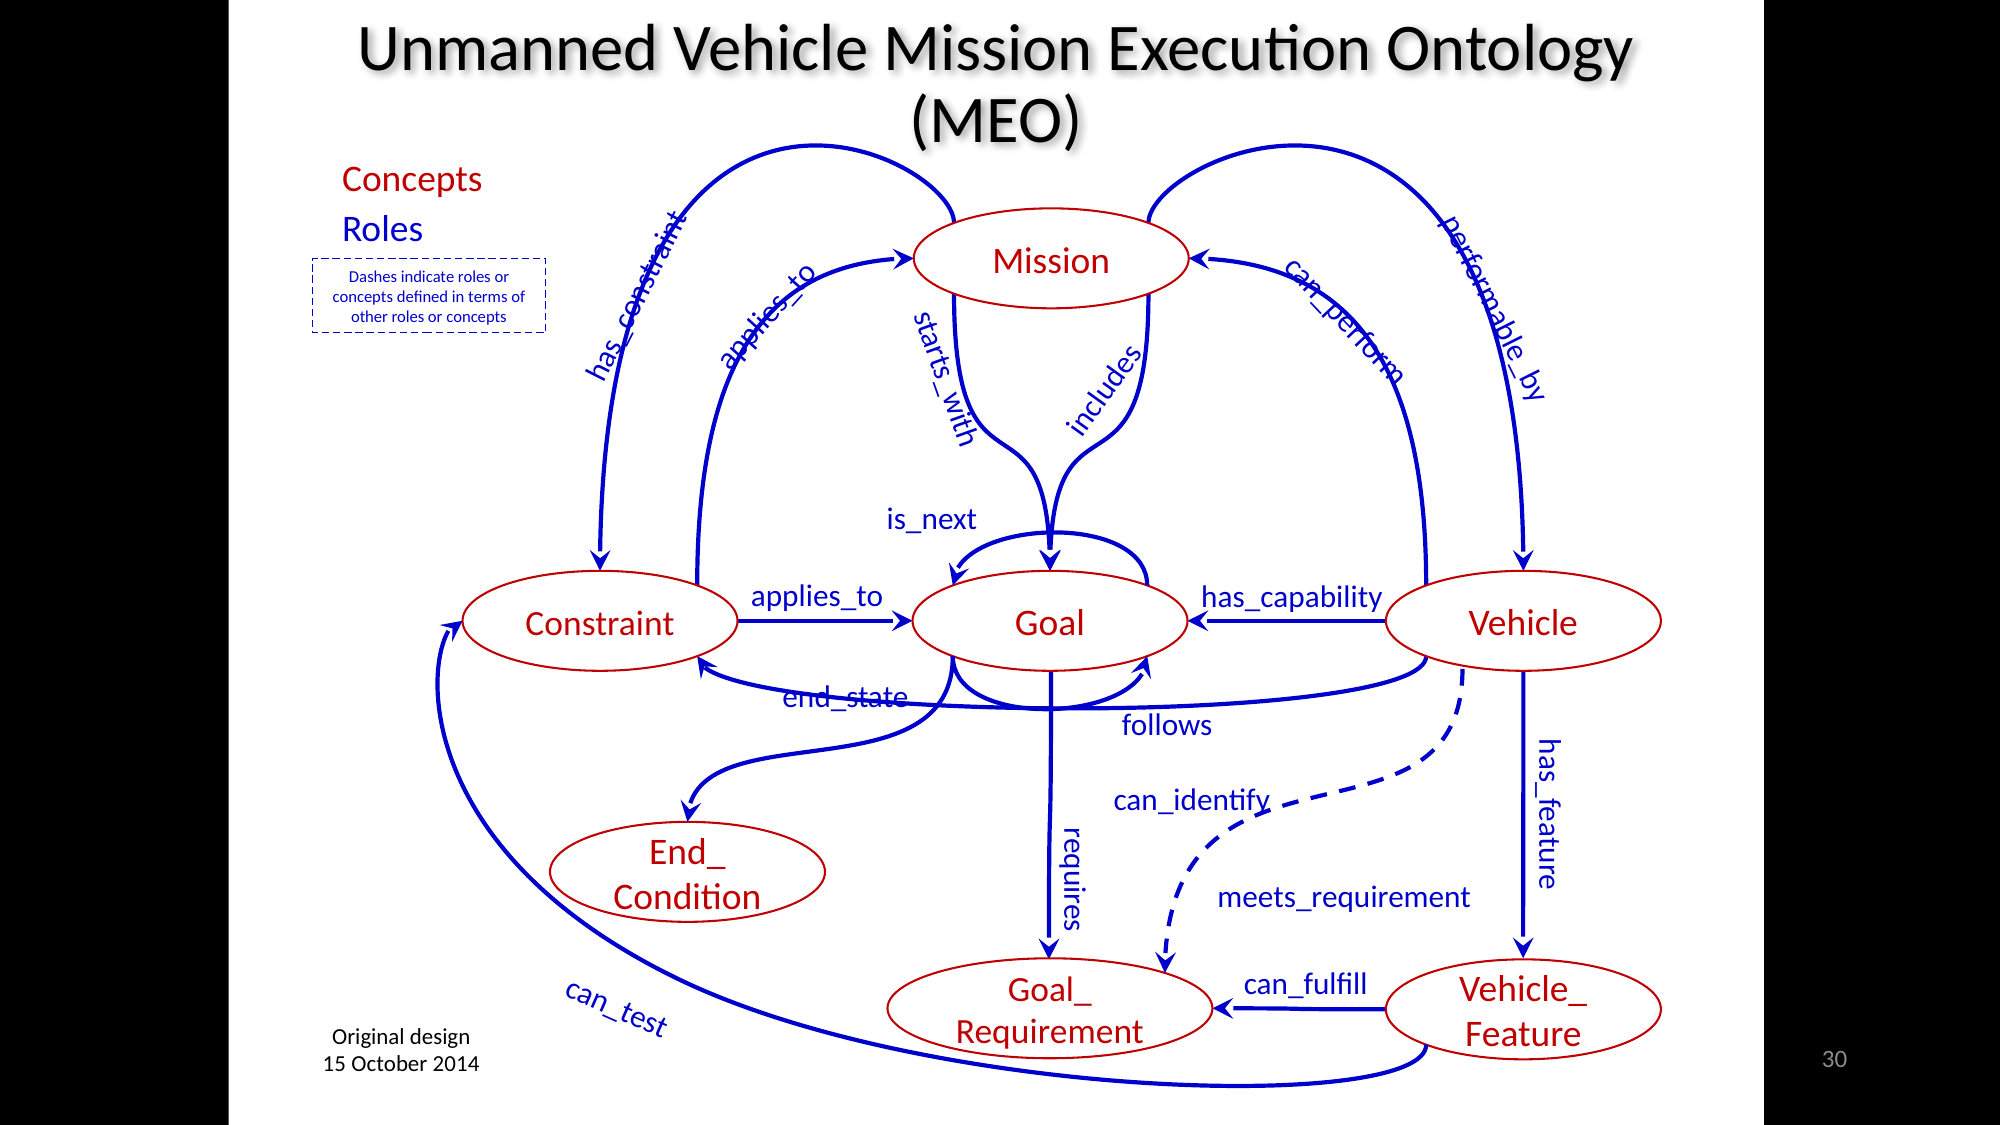

# Unmanned Vehicle Mission Execution Ontology (MEO)
Concepts
Roles
Mission
Dashes indicate roles or concepts defined in terms of other roles or concepts
has_constraint
performable_by
applies_to
can_perform
starts_with
includes
is_next
applies_to
has_capability
Goal
Constraint
Vehicle
end_state
follows
can_identify
has_feature
End_ Condition
requires
meets_requirement
can_fulfill
Goal_ Requirement
Vehicle_ Feature
can_test
Original design
15 October 2014
30